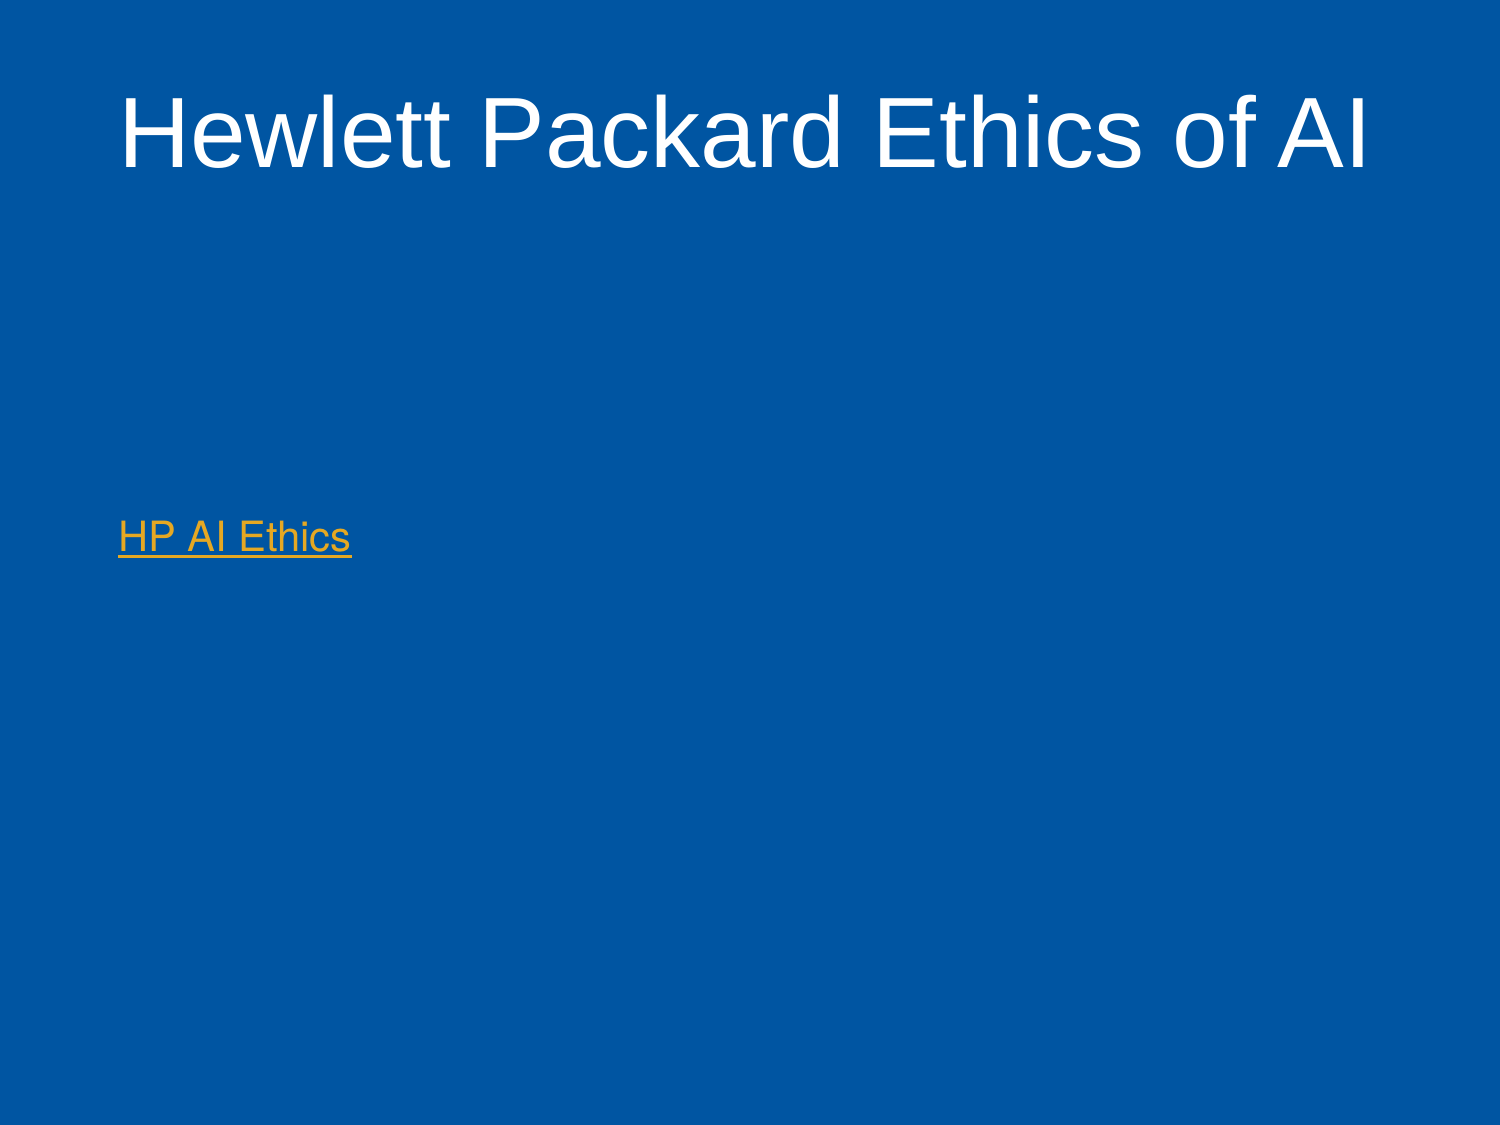

# Hewlett Packard Ethics of AI
HP AI Ethics